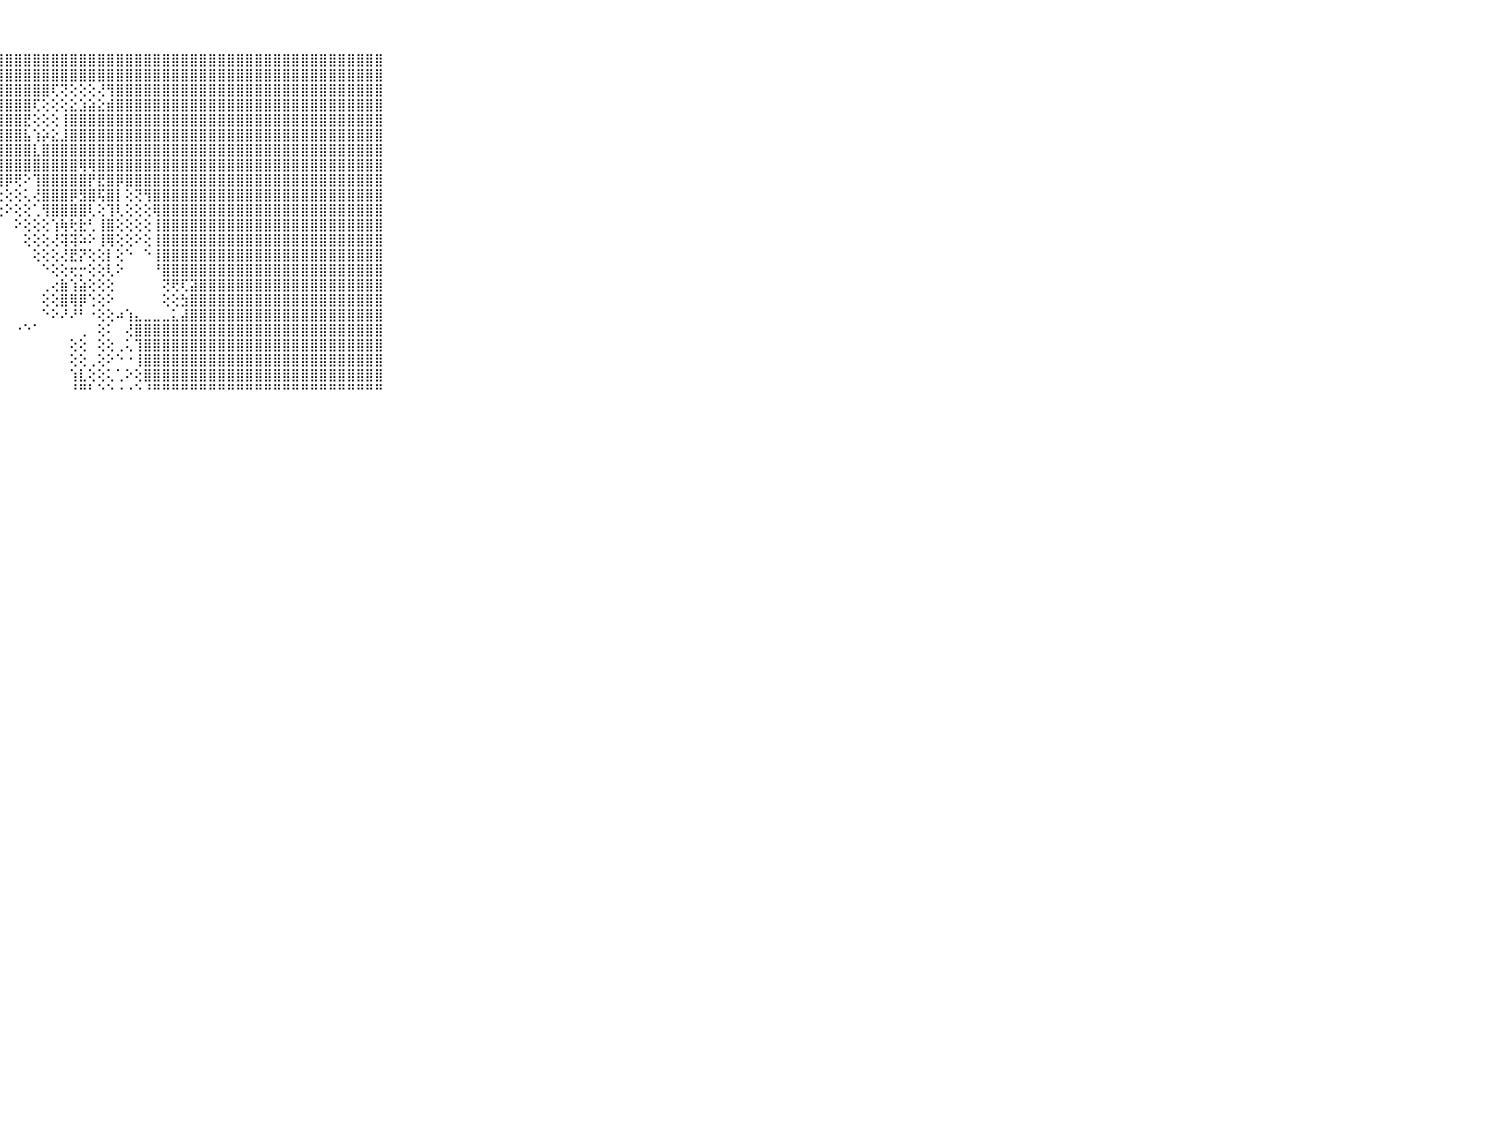

⠀⠀⠀⠀⠀⠀⠀⠀⠀⠀⠀⣿⣿⣿⣿⣿⣿⣿⣿⣿⣿⣿⣿⣿⣿⣿⣿⣿⣿⣿⣿⣿⣿⣿⣿⣿⣿⣿⣿⣿⣿⣿⣿⣿⣿⣿⣿⣿⣿⣿⣿⣿⣿⣿⣿⣿⣿⣿⣿⣿⣿⣿⣿⣿⣿⣿⣿⣿⣿⠀⠀⠀⠀⠀⠀⠀⠀⠀⠀⠀⠀
⠀⠀⠀⠀⠀⠀⠀⠀⠀⠀⠀⣿⣿⣿⣿⣿⣿⣿⣿⣿⣿⣿⣿⣿⣿⣿⣿⣿⣿⣿⣿⣿⣿⣿⣿⣿⣿⣿⣿⣿⣿⣿⣿⣿⣿⣿⣿⣿⣿⣿⣿⣿⣿⣿⣿⣿⣿⣿⣿⣿⣿⣿⣿⣿⣿⣿⣿⣿⣿⠀⠀⠀⠀⠀⠀⠀⠀⠀⠀⠀⠀
⠀⠀⠀⠀⠀⠀⠀⠀⠀⠀⠀⣿⣿⣿⣿⣿⣿⣿⣿⣿⣿⣿⣿⣿⣿⣿⣿⣿⣿⣿⣿⣿⣿⢏⢝⢕⢕⢕⢜⢻⣿⣿⣿⣿⣿⣿⣿⣿⣿⣿⣿⣿⣿⣿⣿⣿⣿⣿⣿⣿⣿⣿⣿⣿⣿⣿⣿⣿⣿⠀⠀⠀⠀⠀⠀⠀⠀⠀⠀⠀⠀
⠀⠀⠀⠀⠀⠀⠀⠀⠀⠀⠀⣿⣿⣿⣿⣿⣿⣿⣿⣿⣿⣿⣿⣿⣿⣿⣿⣿⣿⣿⣿⢏⢕⢕⢕⣕⣱⣵⣕⣾⣿⣿⣿⣿⣿⣿⣿⣿⣿⣿⣿⣿⣿⣿⣿⣿⣿⣿⣿⣿⣿⣿⣿⣿⣿⣿⣿⣿⣿⠀⠀⠀⠀⠀⠀⠀⠀⠀⠀⠀⠀
⠀⠀⠀⠀⠀⠀⠀⠀⠀⠀⠀⣿⣿⣿⣿⣿⣿⣿⣿⣿⣿⣿⣿⣿⣿⣿⣿⣿⣿⣿⣟⢕⢕⢕⢸⣿⣿⣿⣿⣿⣿⣿⣿⣿⣿⣿⣿⣿⣿⣿⣿⣿⣿⣿⣿⣿⣿⣿⣿⣿⣿⣿⣿⣿⣿⣿⣿⣿⣿⠀⠀⠀⠀⠀⠀⠀⠀⠀⠀⠀⠀
⠀⠀⠀⠀⠀⠀⠀⠀⠀⠀⠀⣿⣿⣿⣿⣿⣿⣿⣿⣿⣿⣿⣿⣿⣿⣿⣿⣿⣿⣿⣧⢱⡵⣕⣸⣿⣿⣿⣿⣿⣿⣿⣿⣿⣿⣿⣿⣿⣿⣿⣿⣿⣿⣿⣿⣿⣿⣿⣿⣿⣿⣿⣿⣿⣿⣿⣿⣿⣿⠀⠀⠀⠀⠀⠀⠀⠀⠀⠀⠀⠀
⠀⠀⠀⠀⠀⠀⠀⠀⠀⠀⠀⣿⣿⣿⣿⣿⣿⣿⣿⣿⣿⣿⣿⣿⣿⣿⣿⣿⣿⣿⣿⣇⣿⣿⣿⣿⣿⣿⣿⣿⣿⣿⣿⣿⣿⣿⣿⣿⣿⣿⣿⣿⣿⣿⣿⣿⣿⣿⣿⣿⣿⣿⣿⣿⣿⣿⣿⣿⣿⠀⠀⠀⠀⠀⠀⠀⠀⠀⠀⠀⠀
⠀⠀⠀⠀⠀⠀⠀⠀⠀⠀⠀⣿⣿⣿⣿⣿⣿⣿⣿⣿⣿⣿⣿⣿⣿⣿⣿⣿⣿⣿⣿⣿⣿⣿⣿⣿⢿⢿⣿⣿⣿⣿⣿⣿⣿⣿⣿⣿⣿⣿⣿⣿⣿⣿⣿⣿⣿⣿⣿⣿⣿⣿⣿⣿⣿⣿⣿⣿⣿⠀⠀⠀⠀⠀⠀⠀⠀⠀⠀⠀⠀
⠀⠀⠀⠀⠀⠀⠀⠀⠀⠀⠀⣿⣿⣿⣿⣿⣿⣿⣿⣿⣿⣿⣿⣿⣿⣿⣿⣿⡿⢟⠕⢹⣿⣿⣿⣿⣿⡟⣟⣿⡿⣿⣿⣿⣿⣿⣿⣿⣿⣿⣿⣿⣿⣿⣿⣿⣿⣿⣿⣿⣿⣿⣿⣿⣿⣿⣿⣿⣿⠀⠀⠀⠀⠀⠀⠀⠀⠀⠀⠀⠀
⠀⠀⠀⠀⠀⠀⠀⠀⠀⠀⠀⣿⣿⣿⣿⣿⣿⣿⣿⣿⣿⣿⣿⣿⡿⢟⢏⢕⢕⢕⢅⢜⣿⣿⣿⡿⣻⣿⢯⣿⡇⢕⢝⢻⣿⣿⣿⣿⣿⣿⣿⣿⣿⣿⣿⣿⣿⣿⣿⣿⣿⣿⣿⣿⣿⣿⣿⣿⣿⠀⠀⠀⠀⠀⠀⠀⠀⠀⠀⠀⠀
⠀⠀⠀⠀⠀⠀⠀⠀⠀⠀⠀⣿⣿⣿⣿⣿⣿⣿⣿⣿⣿⣿⣿⢕⢕⢕⠕⢕⠕⢕⢕⢁⢻⣿⣿⣿⣿⢇⢕⢹⢇⢕⢕⢕⢿⣿⣿⣿⣿⣿⣿⣿⣿⣿⣿⣿⣿⣿⣿⣿⣿⣿⣿⣿⣿⣿⣿⣿⣿⠀⠀⠀⠀⠀⠀⠀⠀⠀⠀⠀⠀
⠀⠀⠀⠀⠀⠀⠀⠀⠀⠀⠀⣿⣿⣿⣿⣿⣿⣿⣿⣿⣿⣿⡇⠑⠀⠀⠀⠀⠀⠕⢕⢕⢕⢱⢷⢗⣗⢃⢸⣿⢕⢕⢕⢕⢸⣿⣿⣿⣿⣿⣿⣿⣿⣿⣿⣿⣿⣿⣿⣿⣿⣿⣿⣿⣿⣿⣿⣿⣿⠀⠀⠀⠀⠀⠀⠀⠀⠀⠀⠀⠀
⠀⠀⠀⠀⠀⠀⠀⠀⠀⠀⠀⣿⣿⣿⣿⣿⣿⣿⣿⣿⣿⣿⢕⠀⠀⠀⠀⠀⠀⠀⢕⢕⢕⢜⢽⢽⠵⠕⢸⢿⢕⢕⠕⢕⢸⣿⣿⣿⣿⣿⣿⣿⣿⣿⣿⣿⣿⣿⣿⣿⣿⣿⣿⣿⣿⣿⣿⣿⣿⠀⠀⠀⠀⠀⠀⠀⠀⠀⠀⠀⠀
⠀⠀⠀⠀⠀⠀⠀⠀⠀⠀⠀⣿⣿⣿⣿⣿⣿⣿⣿⣿⣿⡇⢕⠀⠀⠀⠀⠀⠀⠀⠀⢕⢕⢕⢜⣟⡝⢕⢕⡇⢕⠑⠀⠑⢸⣿⣿⣿⣿⣿⣿⣿⣿⣿⣿⣿⣿⣿⣿⣿⣿⣿⣿⣿⣿⣿⣿⣿⣿⠀⠀⠀⠀⠀⠀⠀⠀⠀⠀⠀⠀
⠀⠀⠀⠀⠀⠀⠀⠀⠀⠀⠀⣿⣿⣿⣿⣿⣿⣿⣿⣿⣿⢕⠀⠀⠀⠀⠀⠀⠀⠀⠀⠀⠑⢕⢕⢖⡒⢕⢕⢇⠕⠀⠀⠀⠘⣿⣿⣿⣿⣿⣿⣿⣿⣿⣿⣿⣿⣿⣿⣿⣿⣿⣿⣿⣿⣿⣿⣿⣿⠀⠀⠀⠀⠀⠀⠀⠀⠀⠀⠀⠀
⠀⠀⠀⠀⠀⠀⠀⠀⠀⠀⠀⣿⣿⣿⣿⣿⣿⣿⣿⣿⣿⠕⠀⠀⠀⠀⠀⠀⠀⠀⠀⠀⢀⢔⣷⢱⣵⢕⢕⢕⠀⠀⠀⠀⠀⢝⢟⢏⣽⣿⣿⣿⣿⣿⣿⣿⣿⣿⣿⣿⣿⣿⣿⣿⣿⣿⣿⣿⣿⠀⠀⠀⠀⠀⠀⠀⠀⠀⠀⠀⠀
⠀⠀⠀⠀⠀⠀⠀⠀⠀⠀⠀⣿⣿⣿⣿⣿⣿⣿⣿⣿⣏⠀⠀⠀⠀⠀⠀⠀⠀⠀⠀⠀⢕⢕⣿⢿⡿⢑⢕⠕⠀⠀⠀⠀⠀⢕⢕⣳⣿⣿⣿⣿⣿⣿⣿⣿⣿⣿⣿⣿⣿⣿⣿⣿⣿⣿⣿⣿⣿⠀⠀⠀⠀⠀⠀⠀⠀⠀⠀⠀⠀
⠀⠀⠀⠀⠀⠀⠀⠀⠀⠀⠀⣿⣿⣿⣿⣿⣿⣿⣿⣿⣿⣔⠀⠀⠀⠀⠀⠀⠀⠀⠀⠀⠑⠕⠜⠜⠃⠐⢕⢕⠴⢱⣄⣀⣀⣀⣅⣼⣿⣿⣿⣿⣿⣿⣿⣿⣿⣿⣿⣿⣿⣿⣿⣿⣿⣿⣿⣿⣿⠀⠀⠀⠀⠀⠀⠀⠀⠀⠀⠀⠀
⠀⠀⠀⠀⠀⠀⠀⠀⠀⠀⠀⣿⣿⣿⣿⣿⣿⣿⣿⣿⣿⣿⣿⣷⡶⢔⠀⠀⠀⠐⠑⠁⠀⠀⠀⠀⢀⠀⢕⠅⠀⢜⣿⣿⣿⣿⣿⣿⣿⣿⣿⣿⣿⣿⣿⣿⣿⣿⣿⣿⣿⣿⣿⣿⣿⣿⣿⣿⣿⠀⠀⠀⠀⠀⠀⠀⠀⠀⠀⠀⠀
⠀⠀⠀⠀⠀⠀⠀⠀⠀⠀⠀⣿⣿⣿⣿⣿⣿⣿⣿⣿⣿⣿⣿⣿⣇⢕⠀⠀⠀⠀⠀⠀⠀⠀⠀⢕⢕⠀⢕⢕⢀⢅⢹⣿⣿⣿⣿⣿⣿⣿⣿⣿⣿⣿⣿⣿⣿⣿⣿⣿⣿⣿⣿⣿⣿⣿⣿⣿⣿⠀⠀⠀⠀⠀⠀⠀⠀⠀⠀⠀⠀
⠀⠀⠀⠀⠀⠀⠀⠀⠀⠀⠀⣿⣿⣿⣿⣿⣿⣿⣿⣿⣿⣿⣿⣿⡇⠁⠀⠀⠀⠀⠀⠀⠀⠀⠀⢕⢕⢀⢕⠕⠑⠐⢸⣿⣿⣿⣿⣿⣿⣿⣿⣿⣿⣿⣿⣿⣿⣿⣿⣿⣿⣿⣿⣿⣿⣿⣿⣿⣿⠀⠀⠀⠀⠀⠀⠀⠀⠀⠀⠀⠀
⠀⠀⠀⠀⠀⠀⠀⠀⠀⠀⠀⣿⣿⣿⣿⣿⣿⣿⣿⣿⣿⣿⣿⣿⢕⠀⠀⠀⠀⠀⠀⠀⠀⠀⠀⢱⣇⢕⢕⢅⢁⠕⢕⣿⣿⣿⣿⣿⣿⣿⣿⣿⣿⣿⣿⣿⣿⣿⣿⣿⣿⣿⣿⣿⣿⣿⣿⣿⣿⠀⠀⠀⠀⠀⠀⠀⠀⠀⠀⠀⠀
⠀⠀⠀⠀⠀⠀⠀⠀⠀⠀⠀⠛⠛⠛⠛⠛⠛⠛⠛⠛⠛⠛⠛⠛⠑⠀⠀⠀⠀⠀⠀⠀⠀⠀⠀⠘⠛⠃⠑⠑⠐⠐⠑⠘⠛⠛⠛⠛⠛⠛⠛⠛⠛⠛⠛⠛⠛⠛⠛⠛⠛⠛⠛⠛⠛⠛⠛⠛⠛⠀⠀⠀⠀⠀⠀⠀⠀⠀⠀⠀⠀